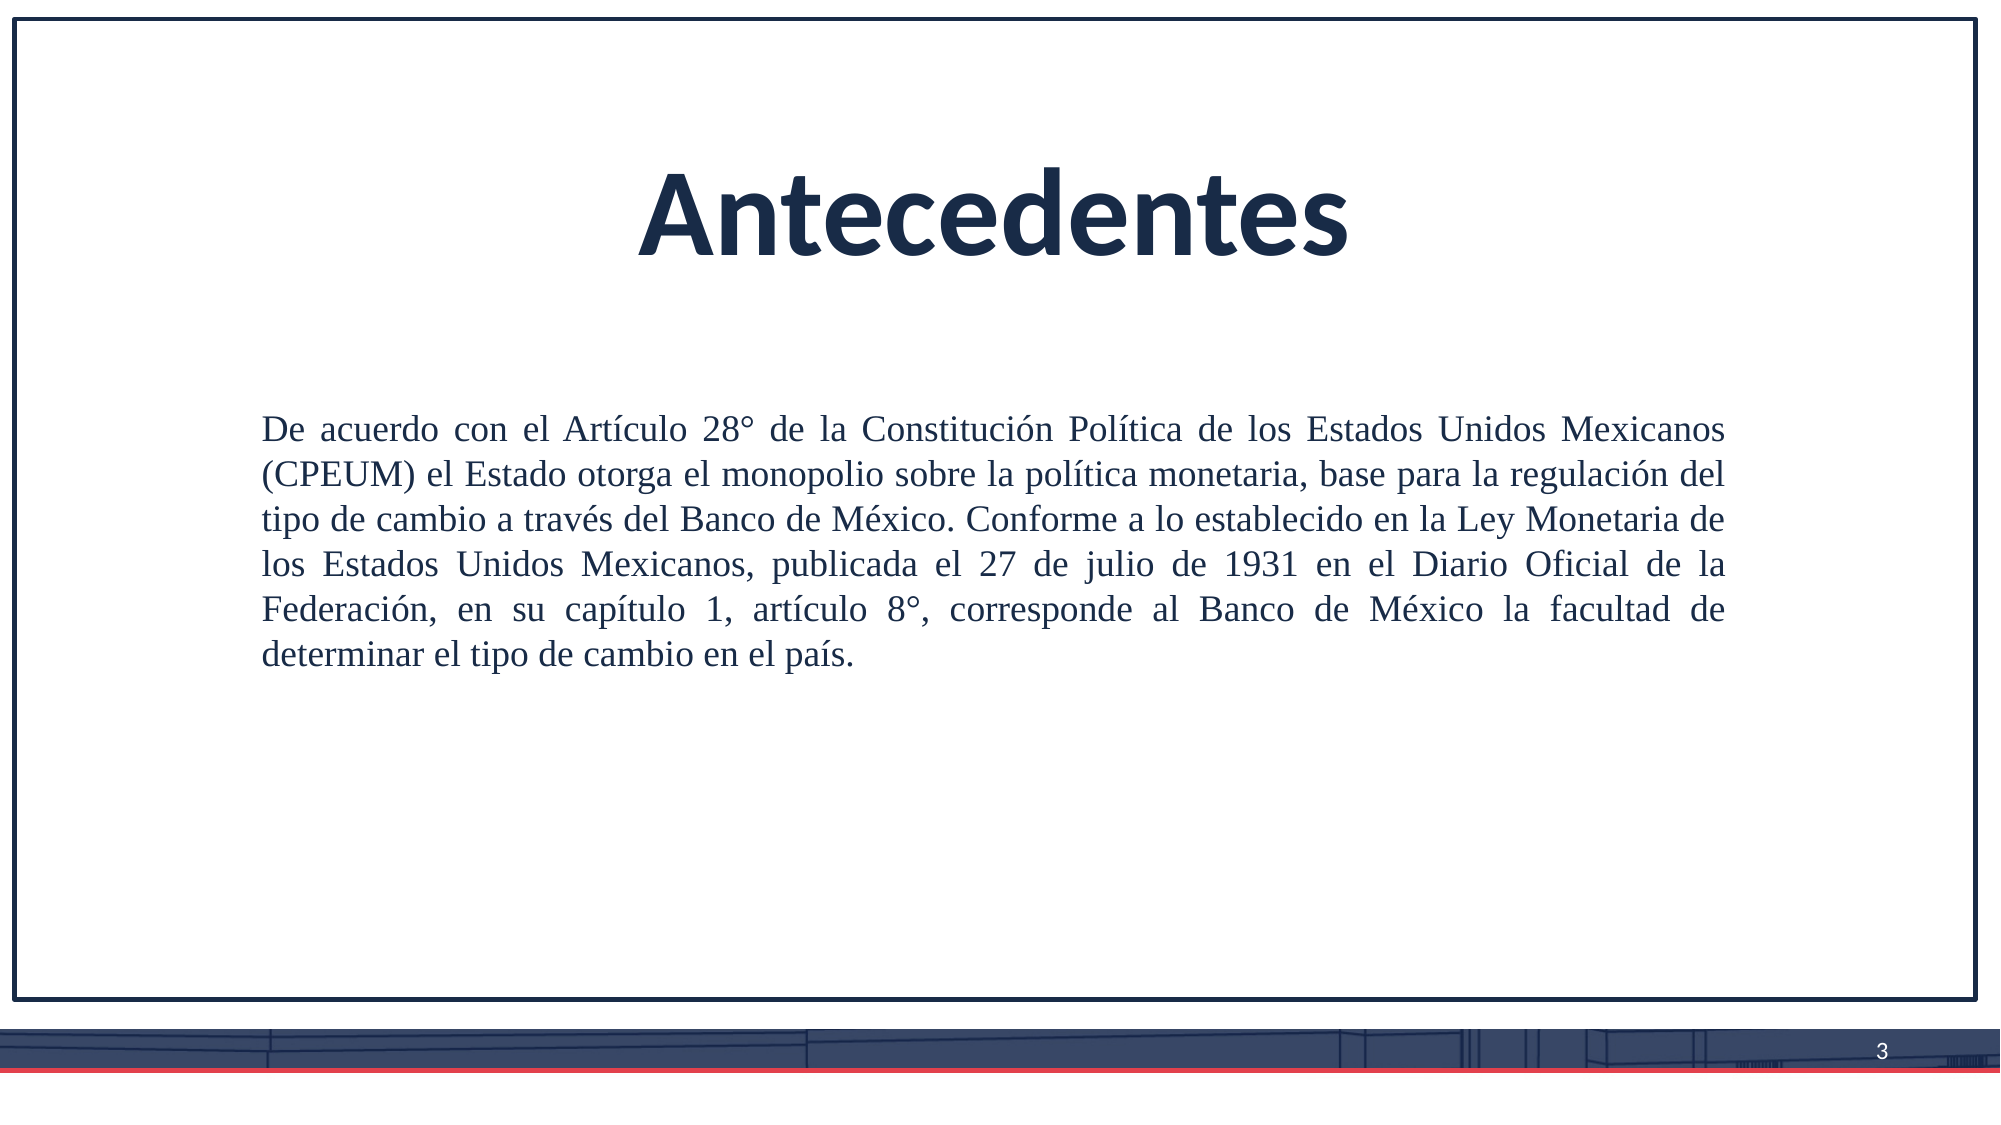

# Antecedentes
De acuerdo con el Artículo 28° de la Constitución Política de los Estados Unidos Mexicanos (CPEUM) el Estado otorga el monopolio sobre la política monetaria, base para la regulación del tipo de cambio a través del Banco de México. Conforme a lo establecido en la Ley Monetaria de los Estados Unidos Mexicanos, publicada el 27 de julio de 1931 en el Diario Oficial de la Federación, en su capítulo 1, artículo 8°, corresponde al Banco de México la facultad de determinar el tipo de cambio en el país.